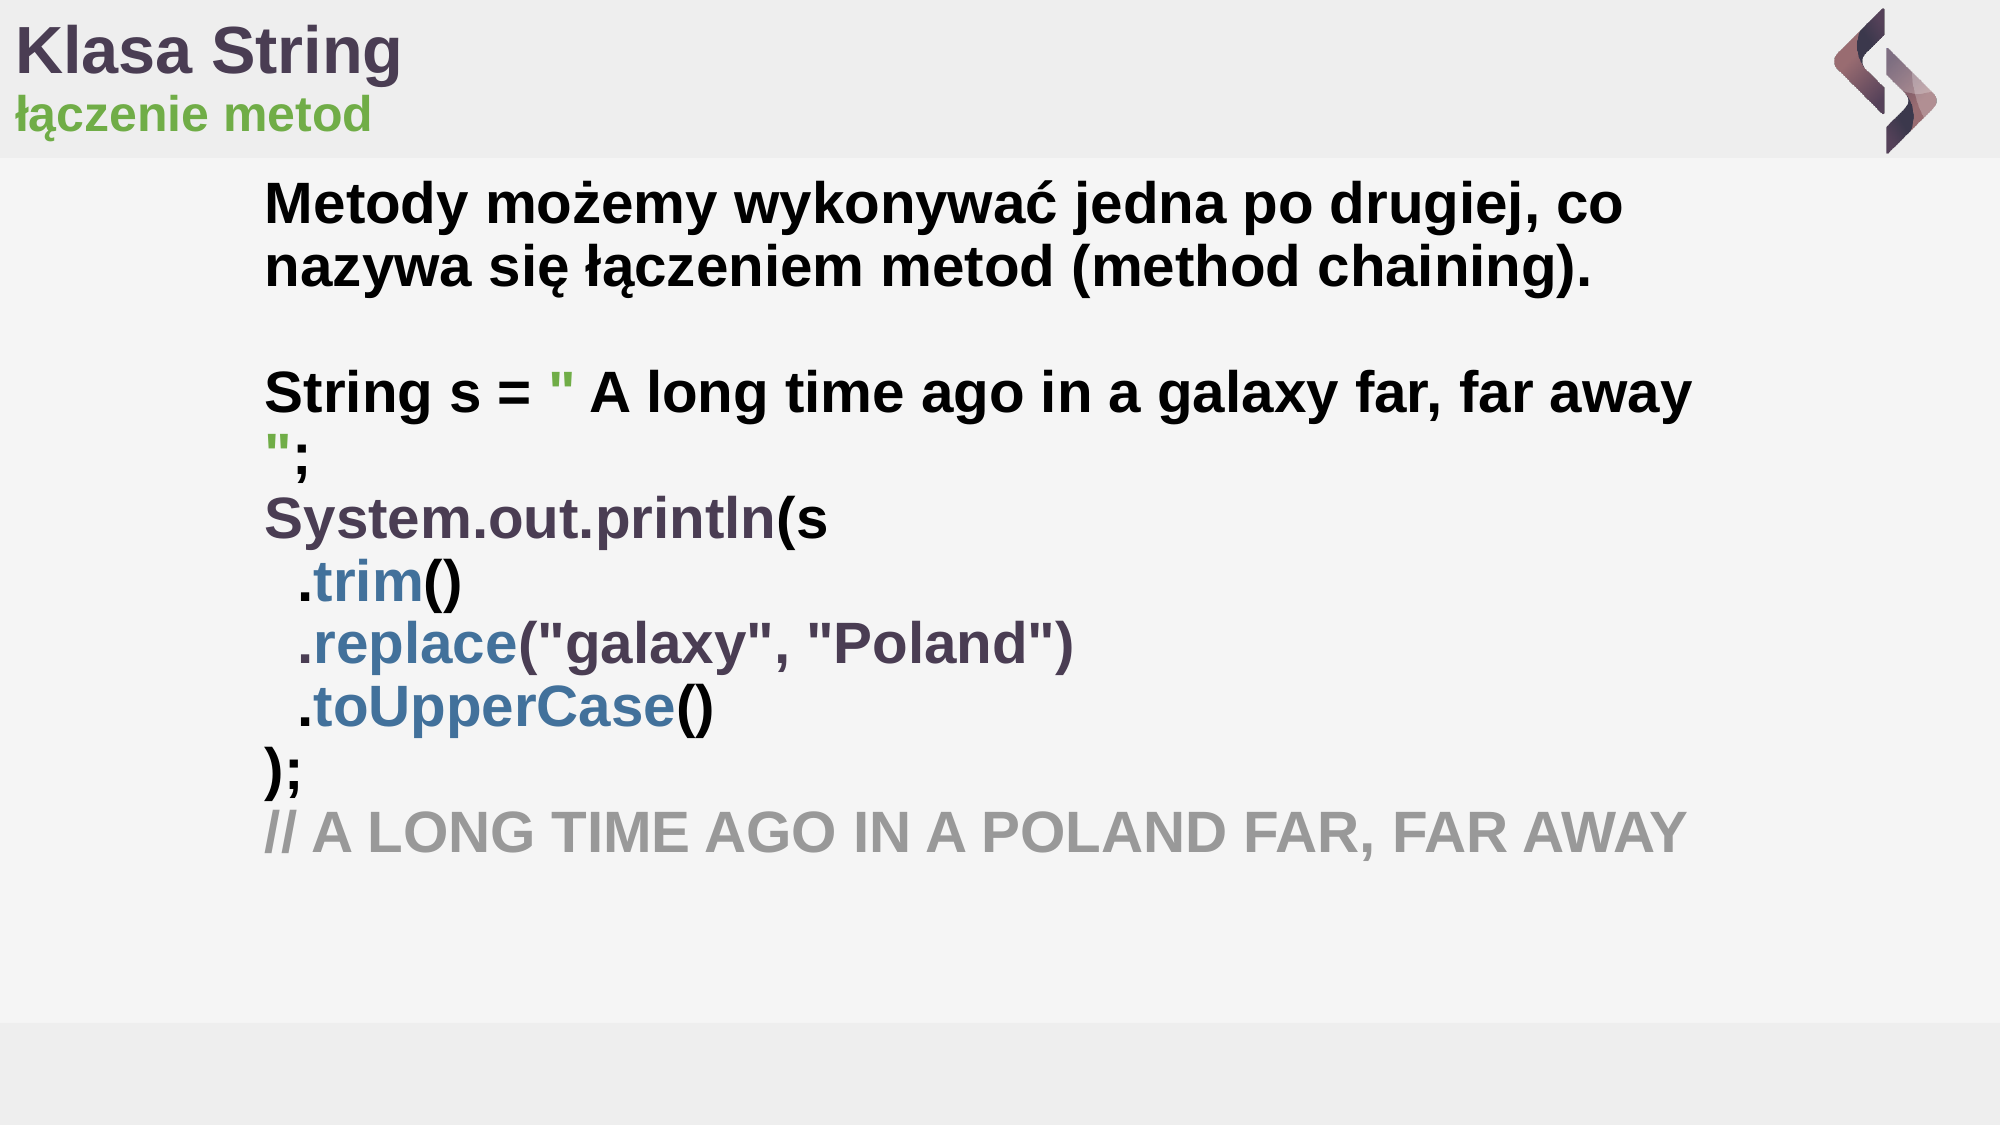

# Klasa String
łączenie metod
Metody możemy wykonywać jedna po drugiej, co nazywa się łączeniem metod (method chaining).

String s = " A long time ago in a galaxy far, far away ";
System.out.println(s
  .trim()
  .replace("galaxy", "Poland")
  .toUpperCase()
);
// A LONG TIME AGO IN A POLAND FAR, FAR AWAY